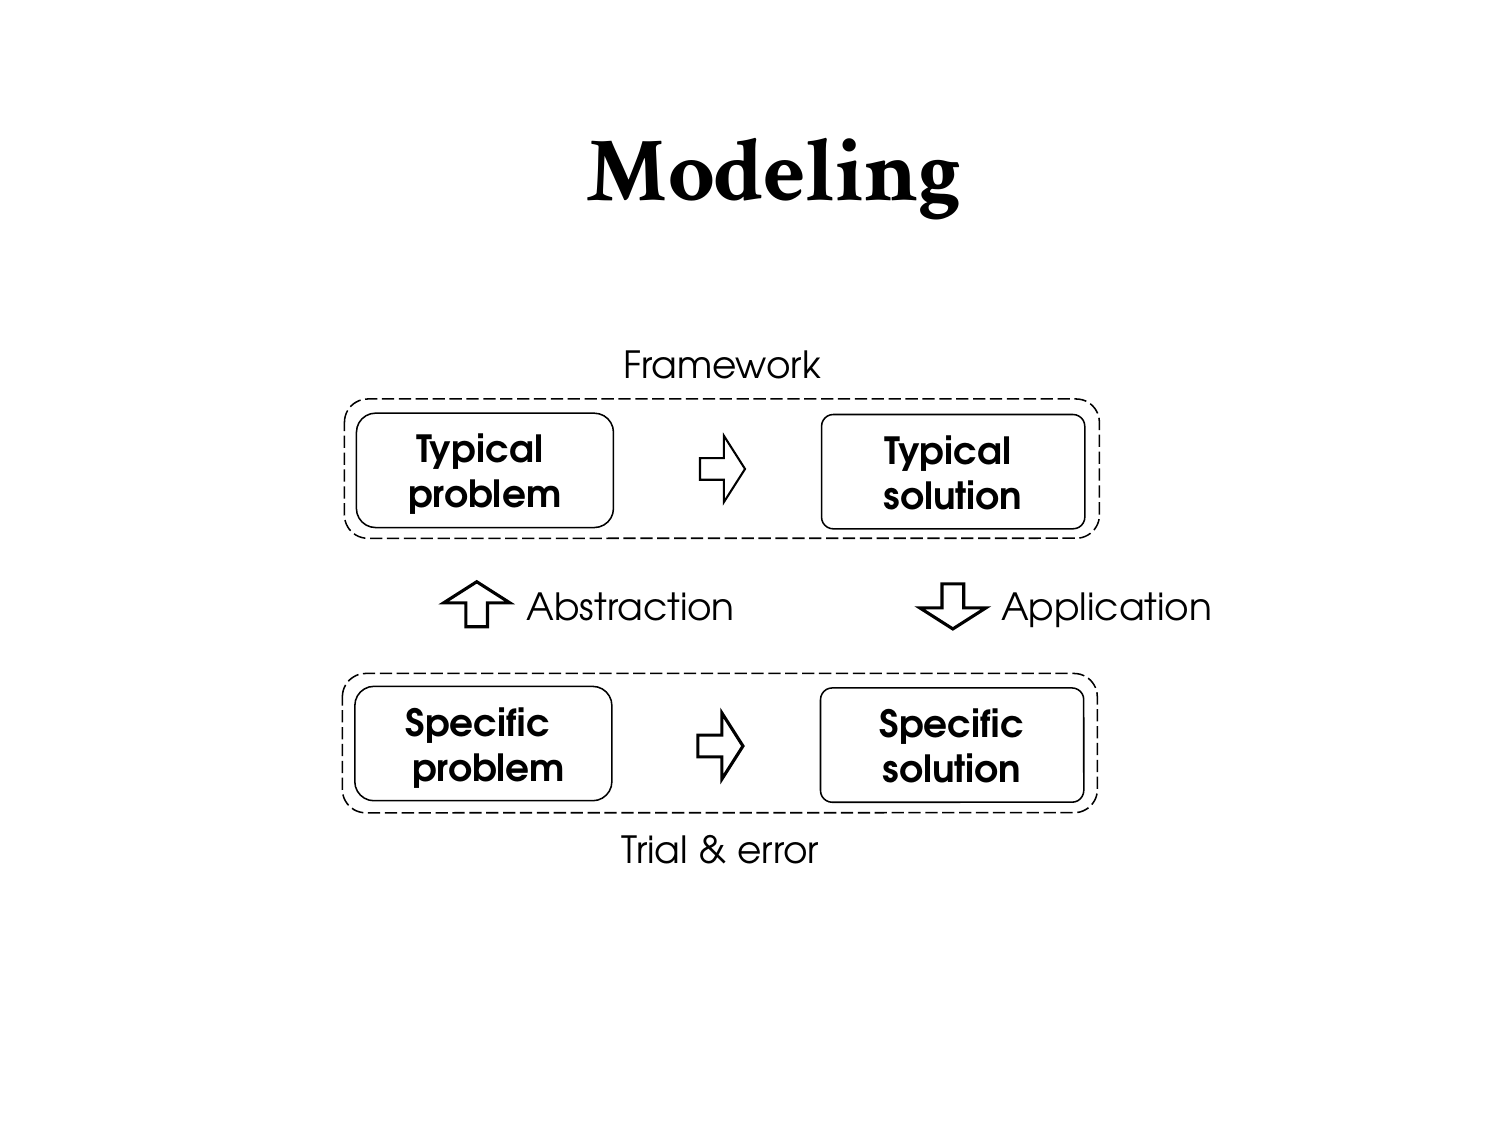

Modeling
Framework

Typical
problem
Typical
solution

Abstraction
Application

Specific
 problem
 Specific
solution

Trial & error